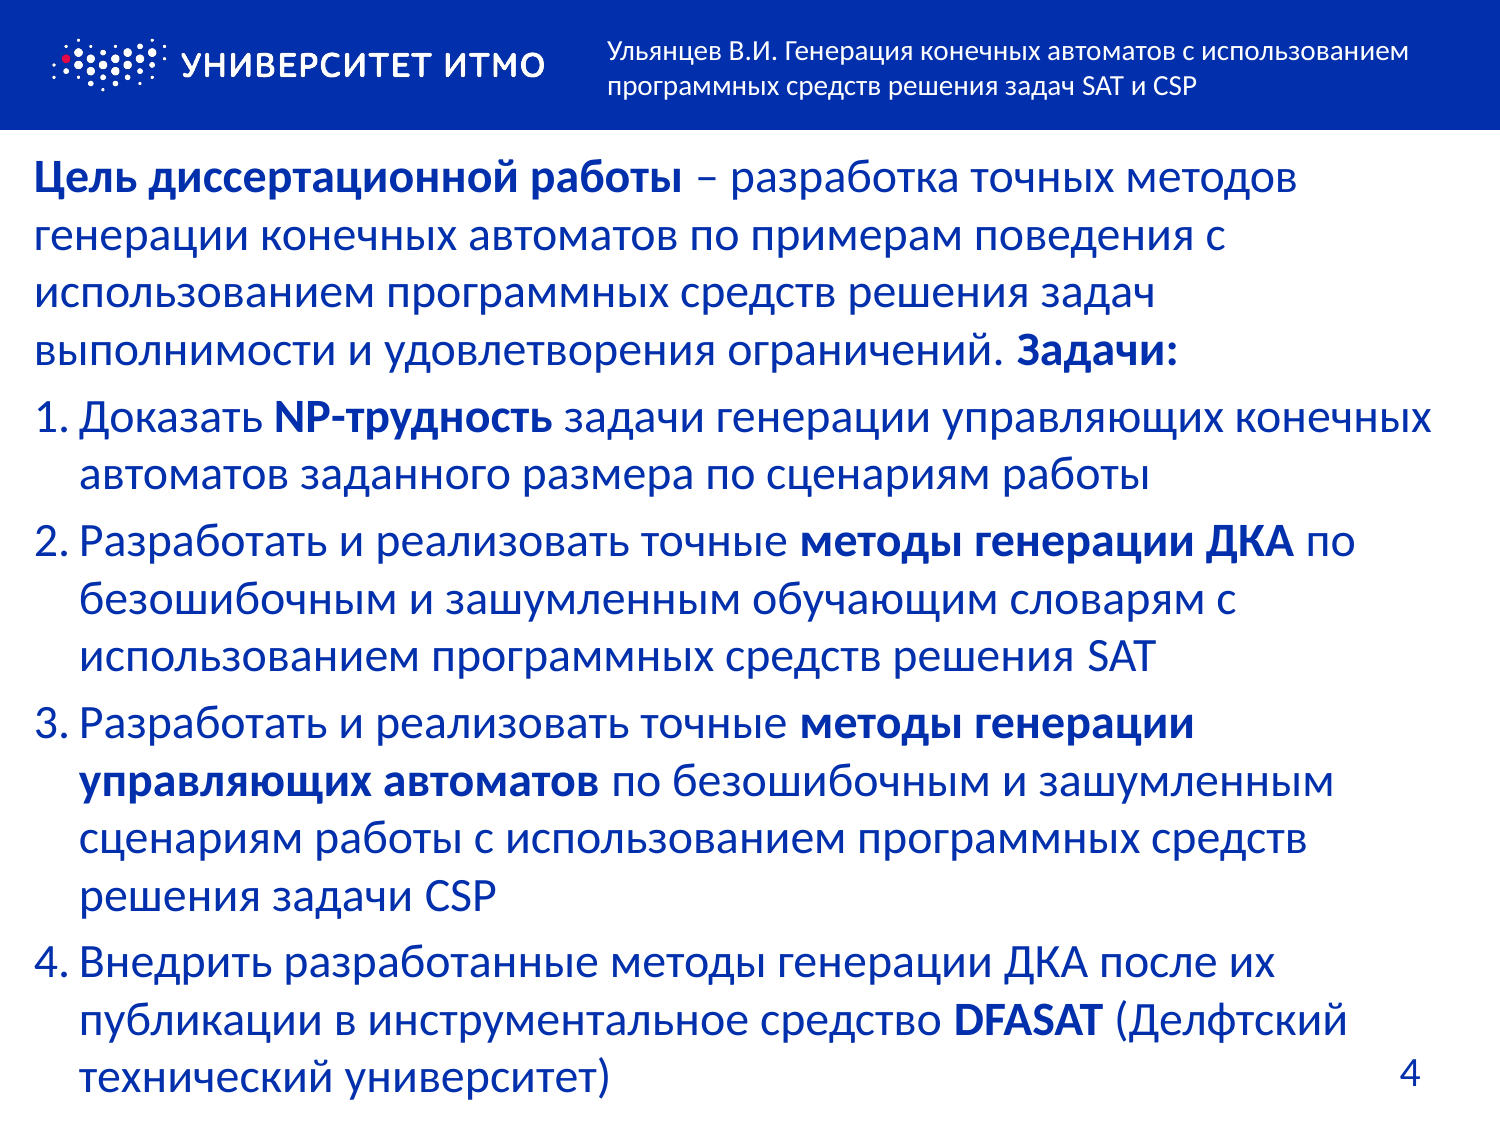

Ульянцев В.И. Генерация конечных автоматов с использованием программных средств решения задач SAT и CSP
Цель диссертационной работы – разработка точных методов генерации конечных автоматов по примерам поведения с использованием программных средств решения задач выполнимости и удовлетворения ограничений. Задачи:
Доказать NP-трудность задачи генерации управляющих конечных автоматов заданного размера по сценариям работы
Разработать и реализовать точные методы генерации ДКА по безошибочным и зашумленным обучающим словарям с использованием программных средств решения SAT
Разработать и реализовать точные методы генерации управляющих автоматов по безошибочным и зашумленным сценариям работы с использованием программных средств решения задачи CSP
Внедрить разработанные методы генерации ДКА после их публикации в инструментальное средство DFASAT (Делфтский технический университет)